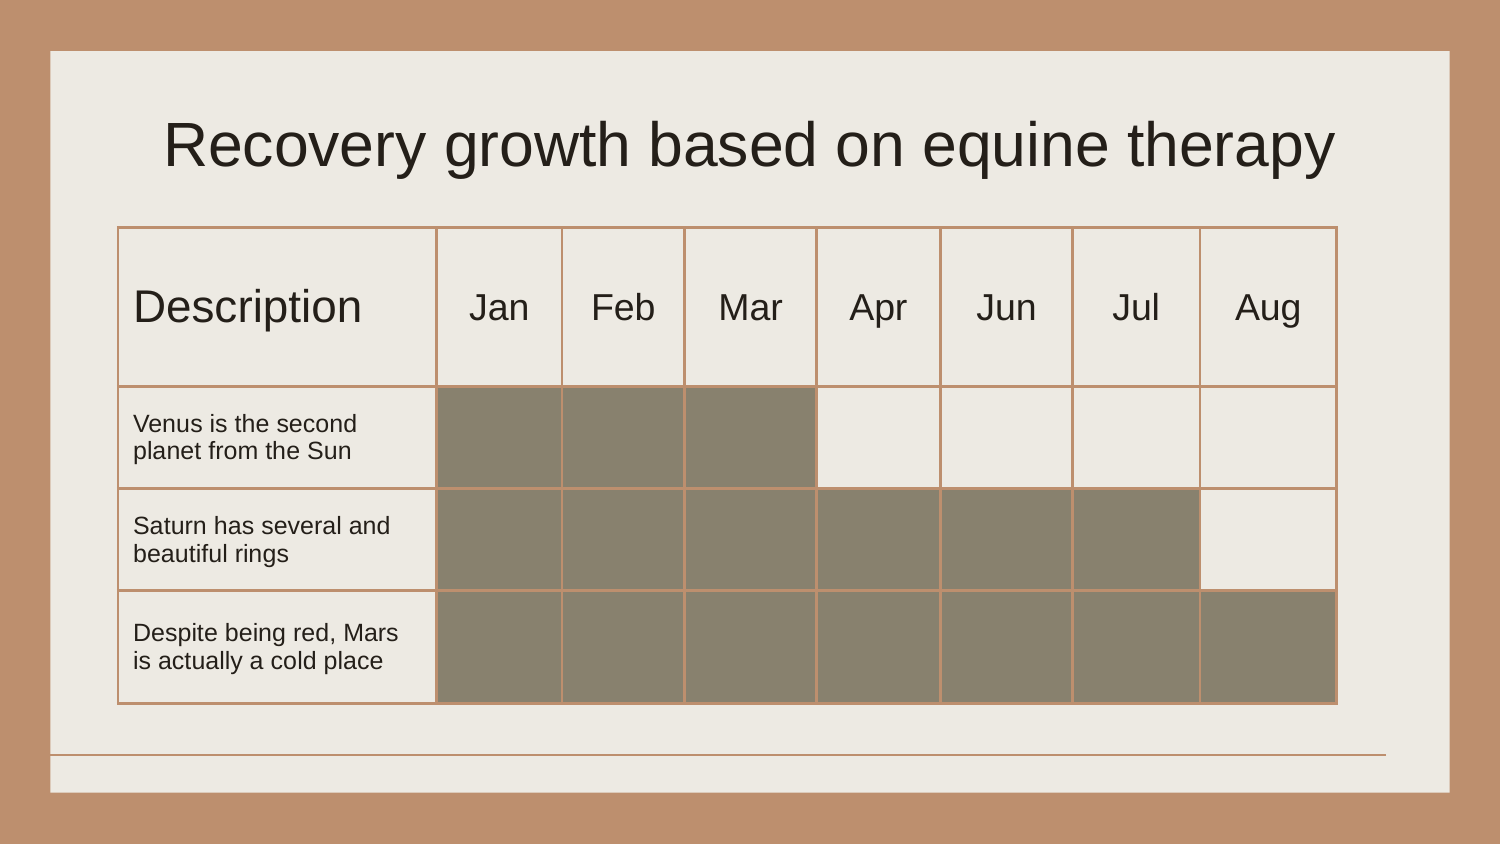

# Recovery growth based on equine therapy
| Description | Jan | Feb | Mar | Apr | Jun | Jul | Aug |
| --- | --- | --- | --- | --- | --- | --- | --- |
| Venus is the second planet from the Sun |  |  |  |  |  |  |  |
| Saturn has several and beautiful rings |  |  |  |  |  |  |  |
| Despite being red, Mars is actually a cold place |  |  |  |  |  |  |  |